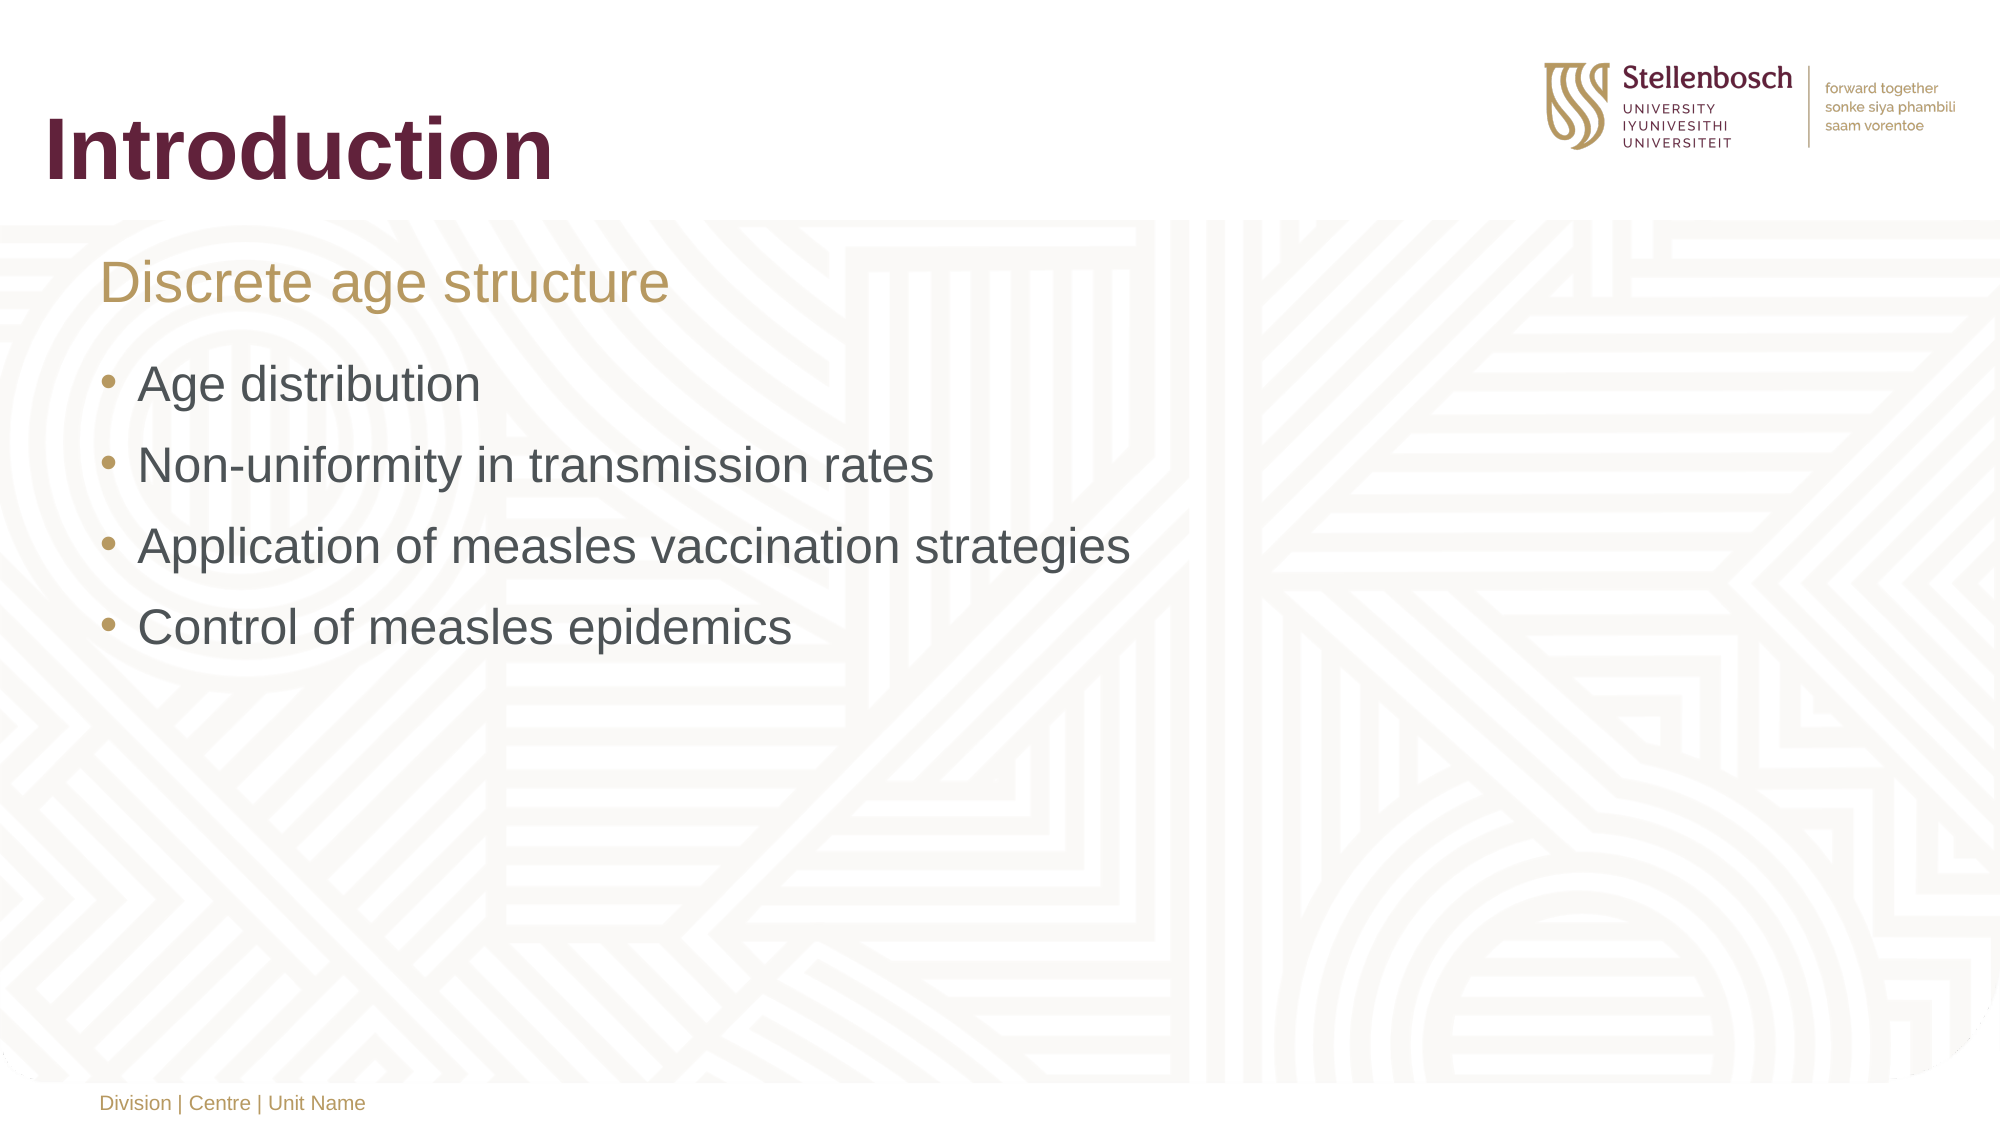

# Introduction
Discrete age structure
Age distribution
Non-uniformity in transmission rates
Application of measles vaccination strategies
Control of measles epidemics